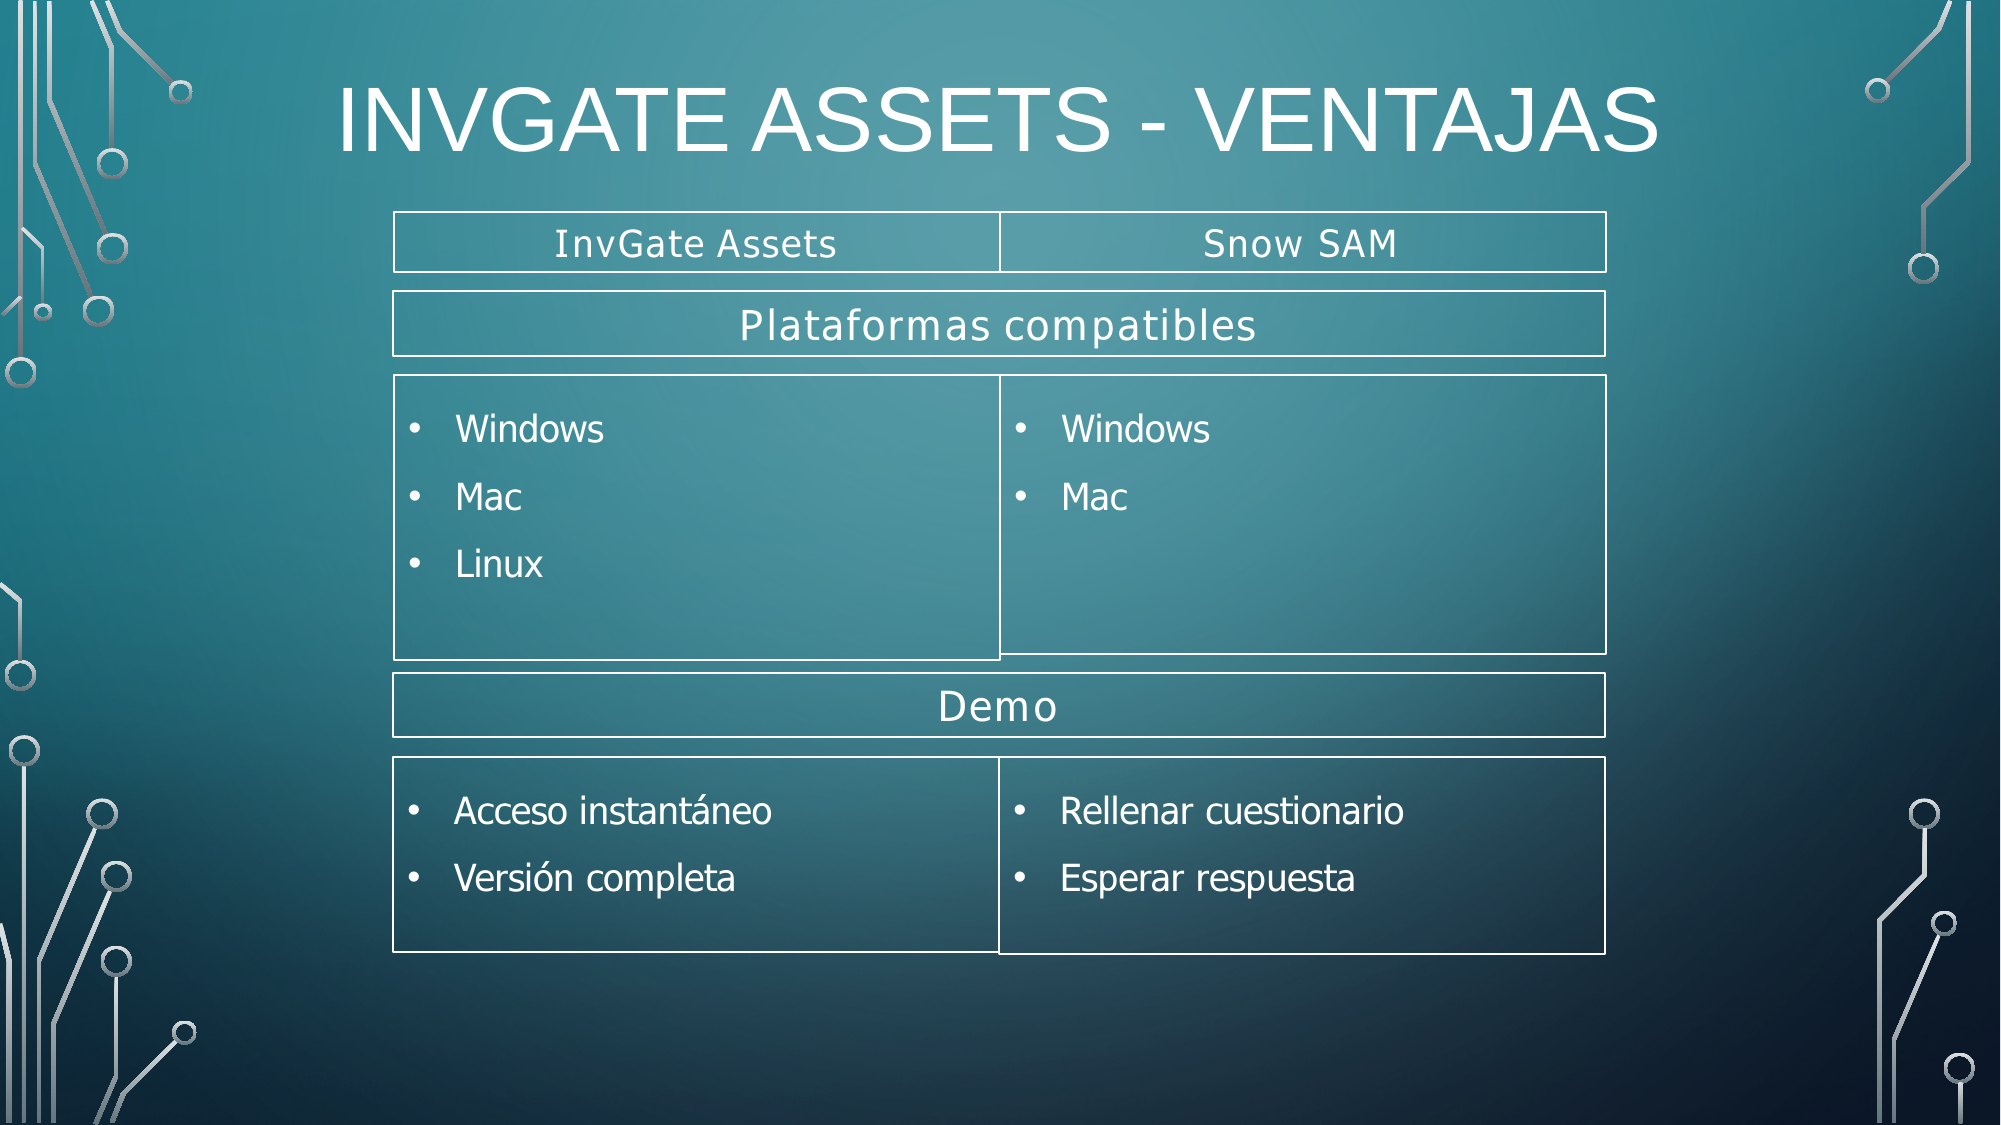

# Invgate assets - ventajas
InvGate Assets
Snow SAM
Plataformas compatibles
Windows
Mac

Windows
Mac
Linux

Demo
Rellenar cuestionario
Esperar respuesta
Acceso instantáneo
Versión completa